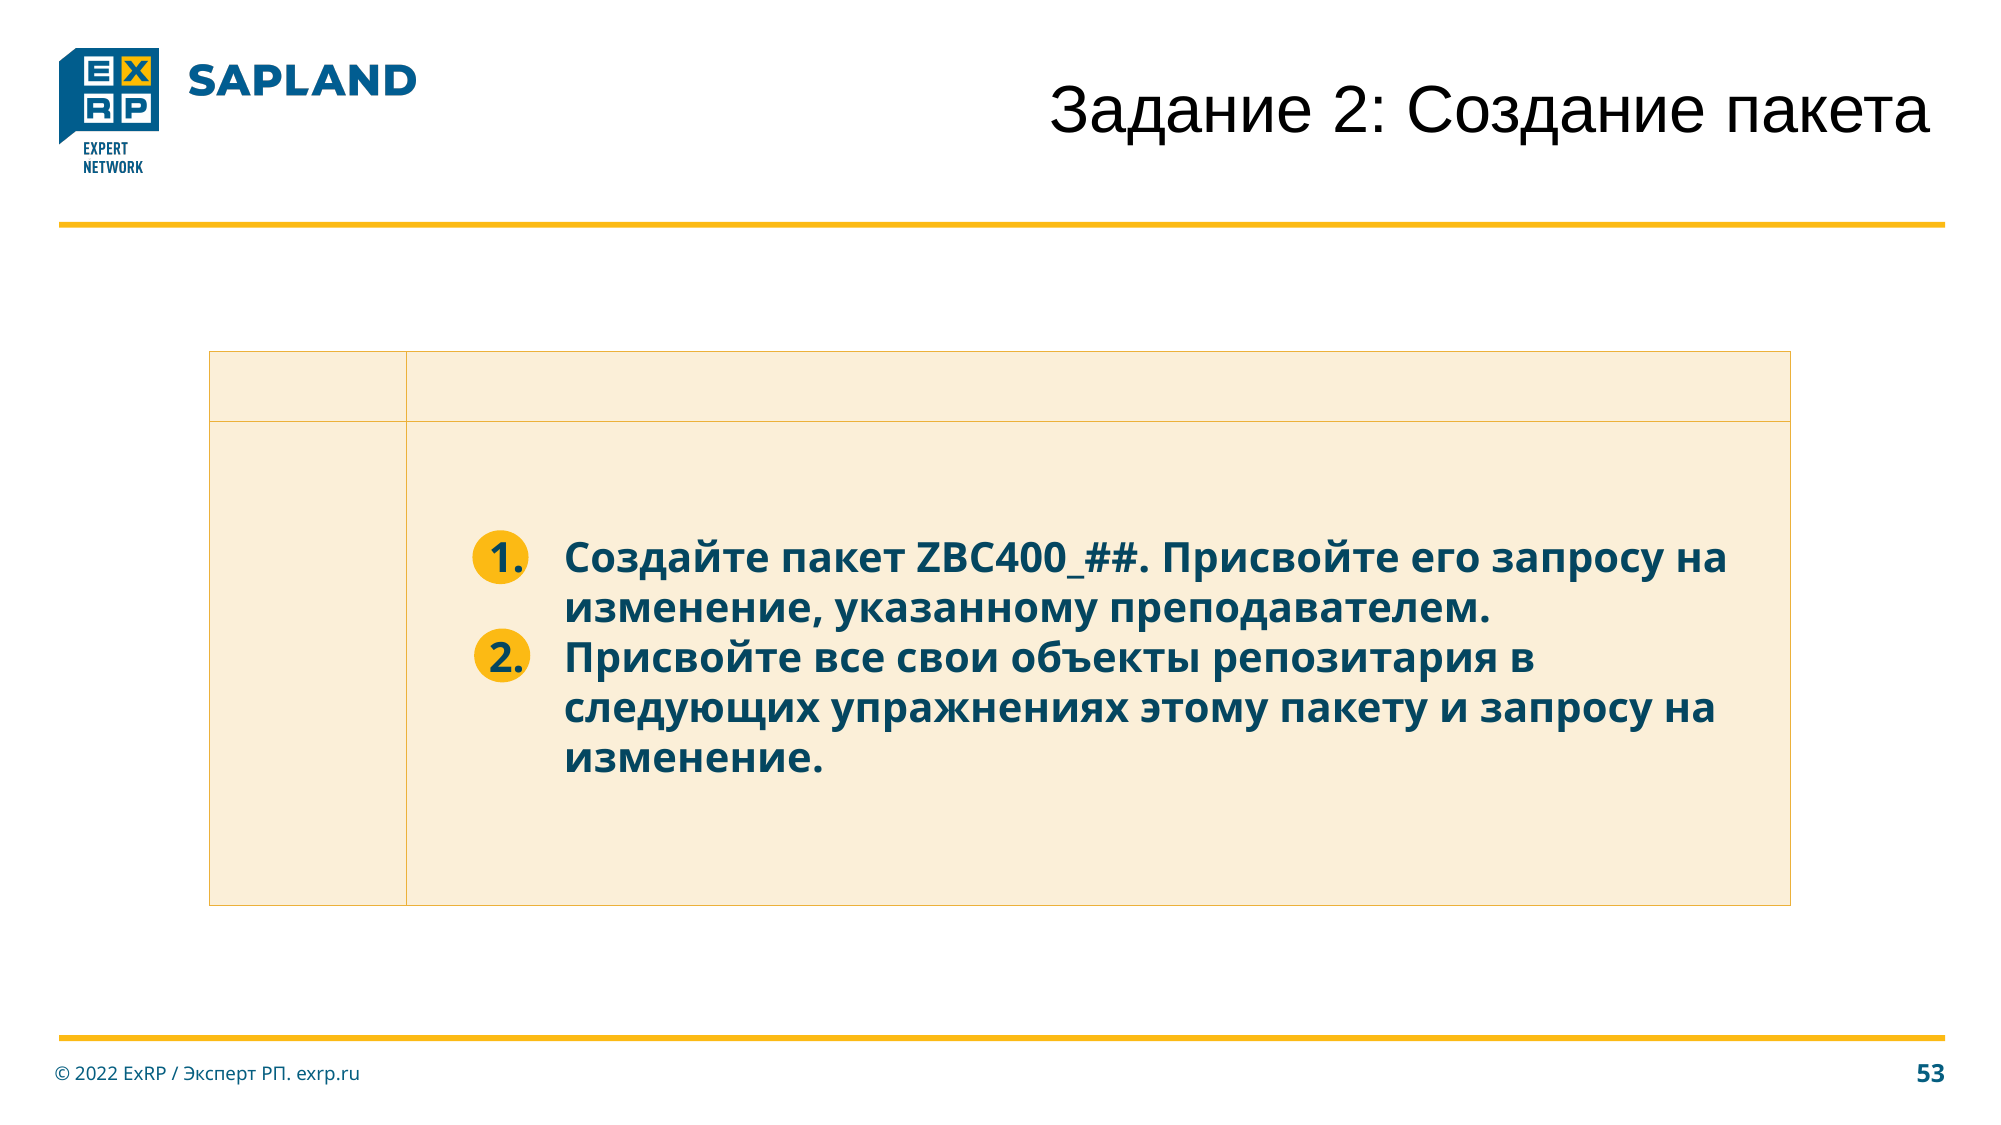

# Задание 2: Создание пакета

Создайте пакет ZBC400_##. Присвойте его запросу на изменение, указанному преподавателем.
Присвойте все свои объекты репозитария в следующих упражнениях этому пакету и запросу на изменение.

© 2022 ExRP / Эксперт РП. exrp.ru
53